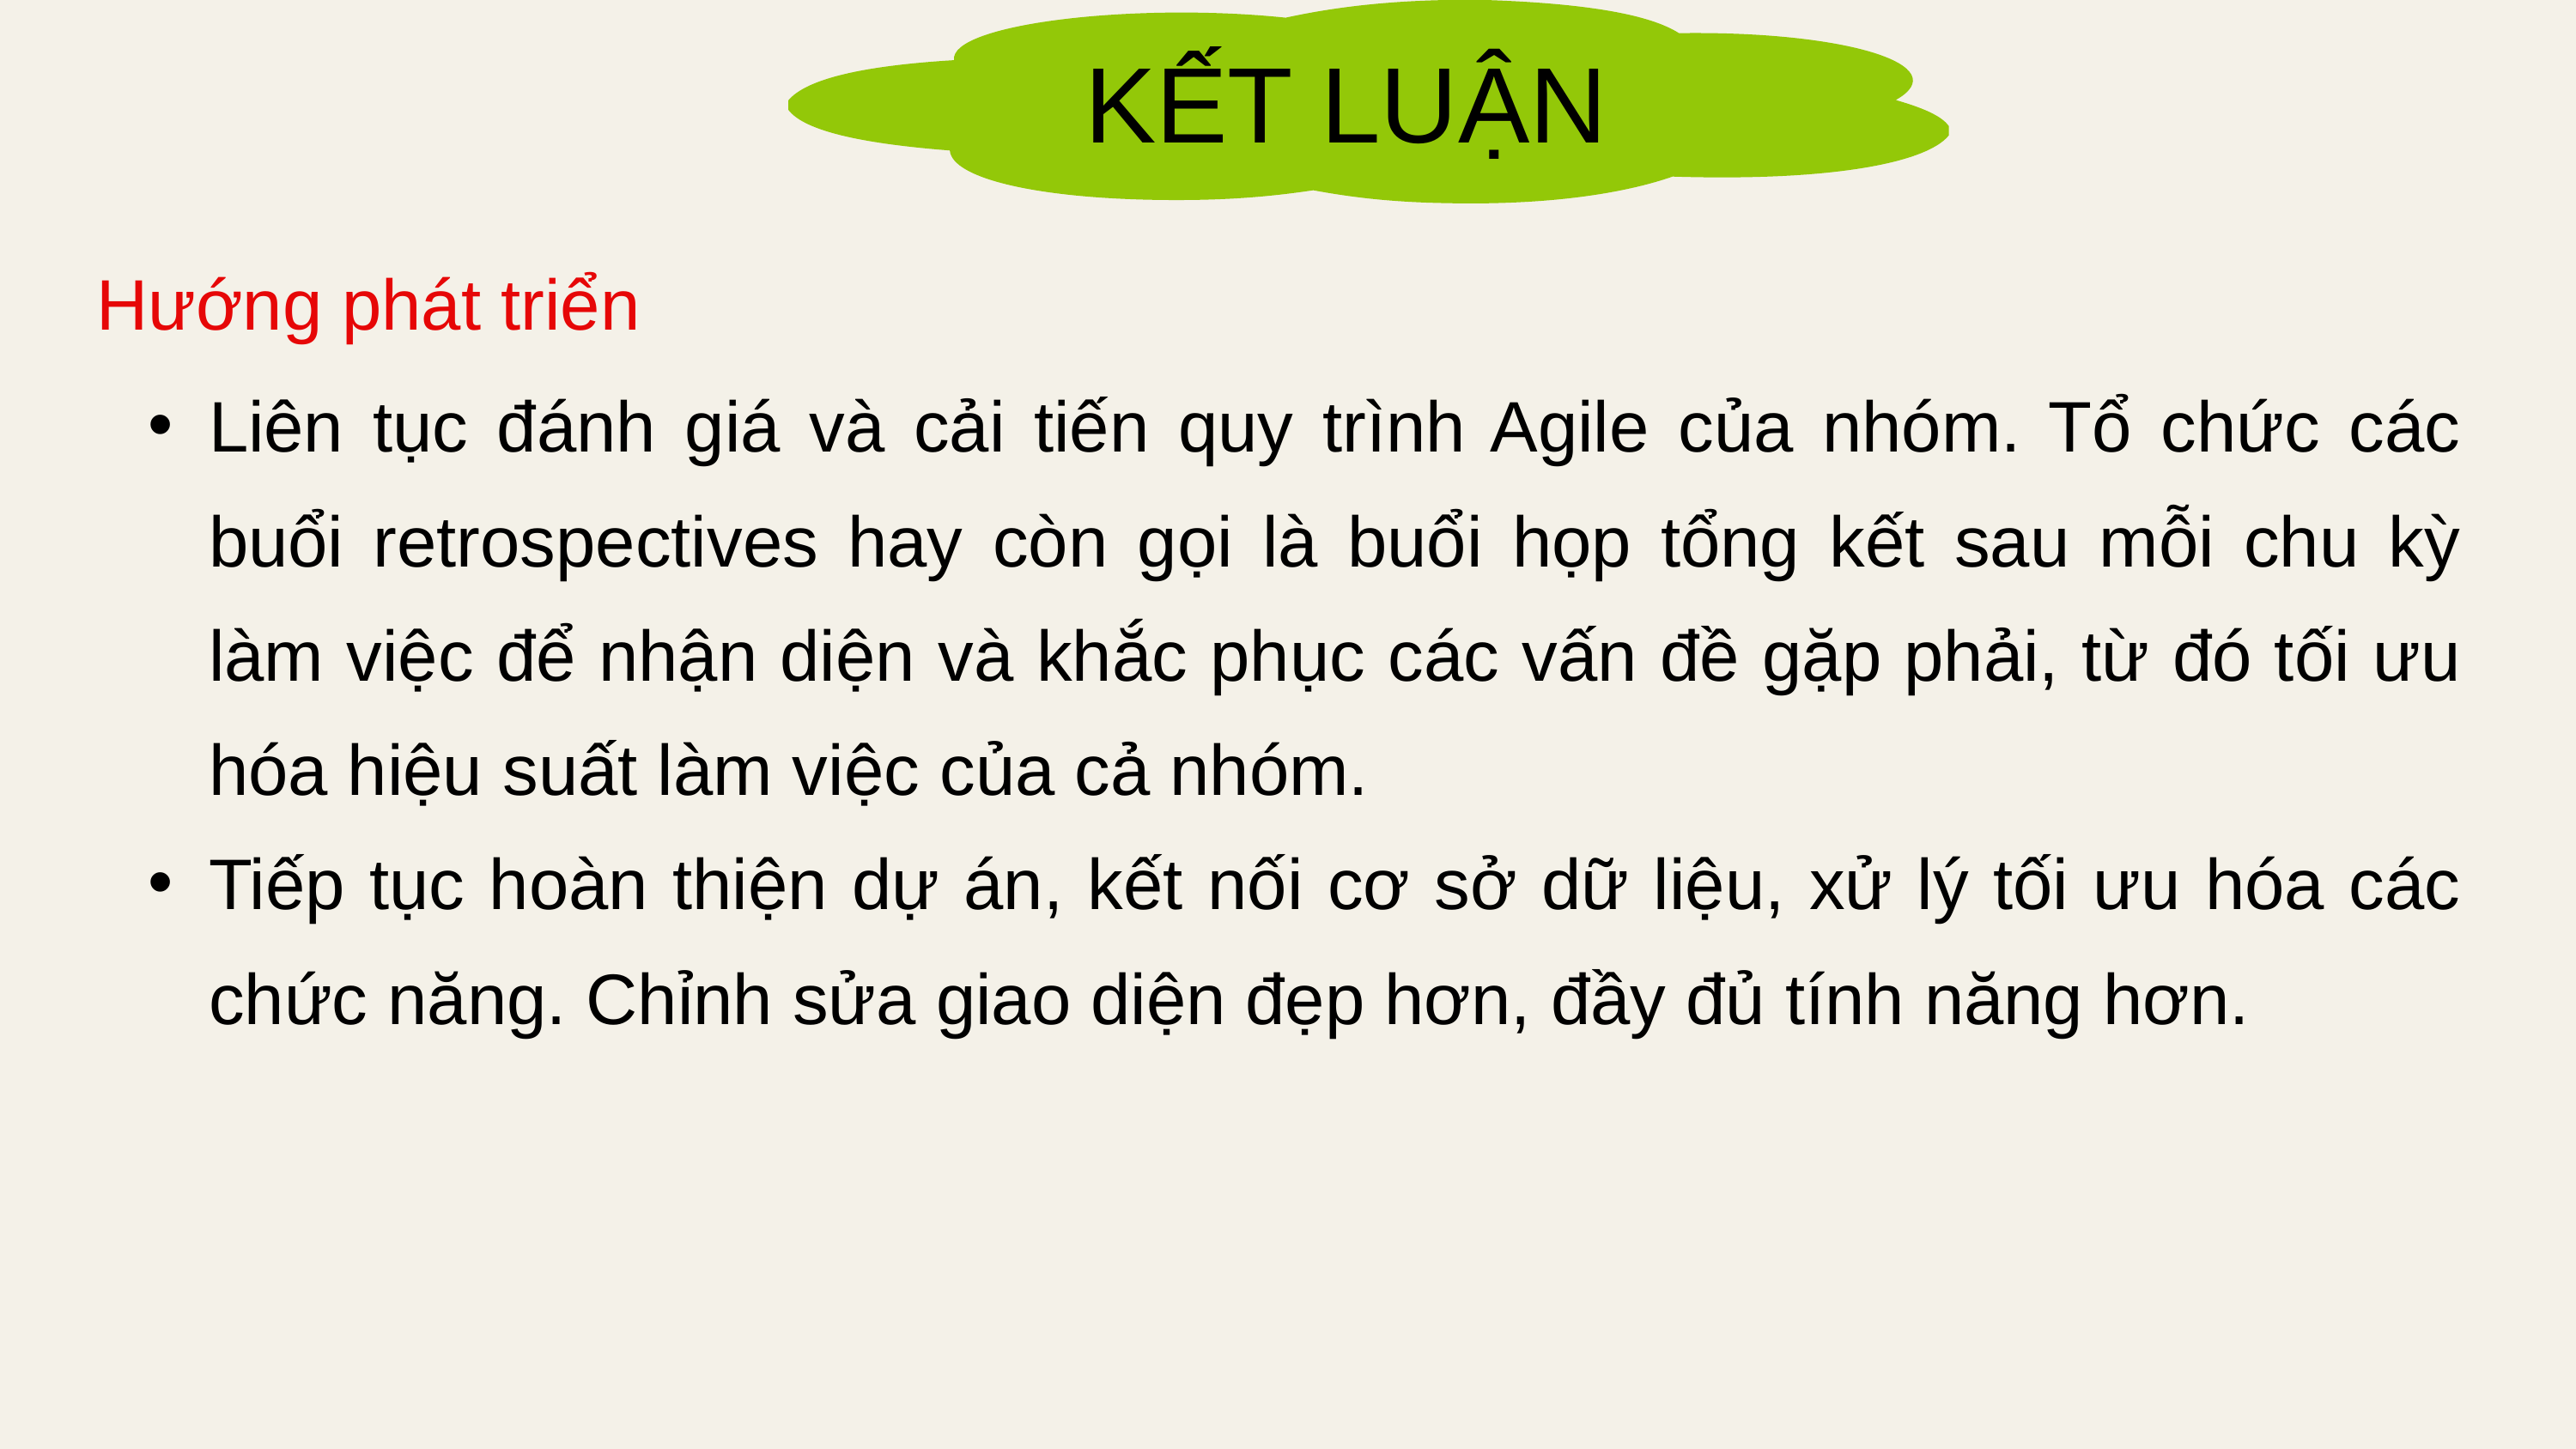

KẾT LUẬN
Hướng phát triển
Liên tục đánh giá và cải tiến quy trình Agile của nhóm. Tổ chức các buổi retrospectives hay còn gọi là buổi họp tổng kết sau mỗi chu kỳ làm việc để nhận diện và khắc phục các vấn đề gặp phải, từ đó tối ưu hóa hiệu suất làm việc của cả nhóm.
Tiếp tục hoàn thiện dự án, kết nối cơ sở dữ liệu, xử lý tối ưu hóa các chức năng. Chỉnh sửa giao diện đẹp hơn, đầy đủ tính năng hơn.